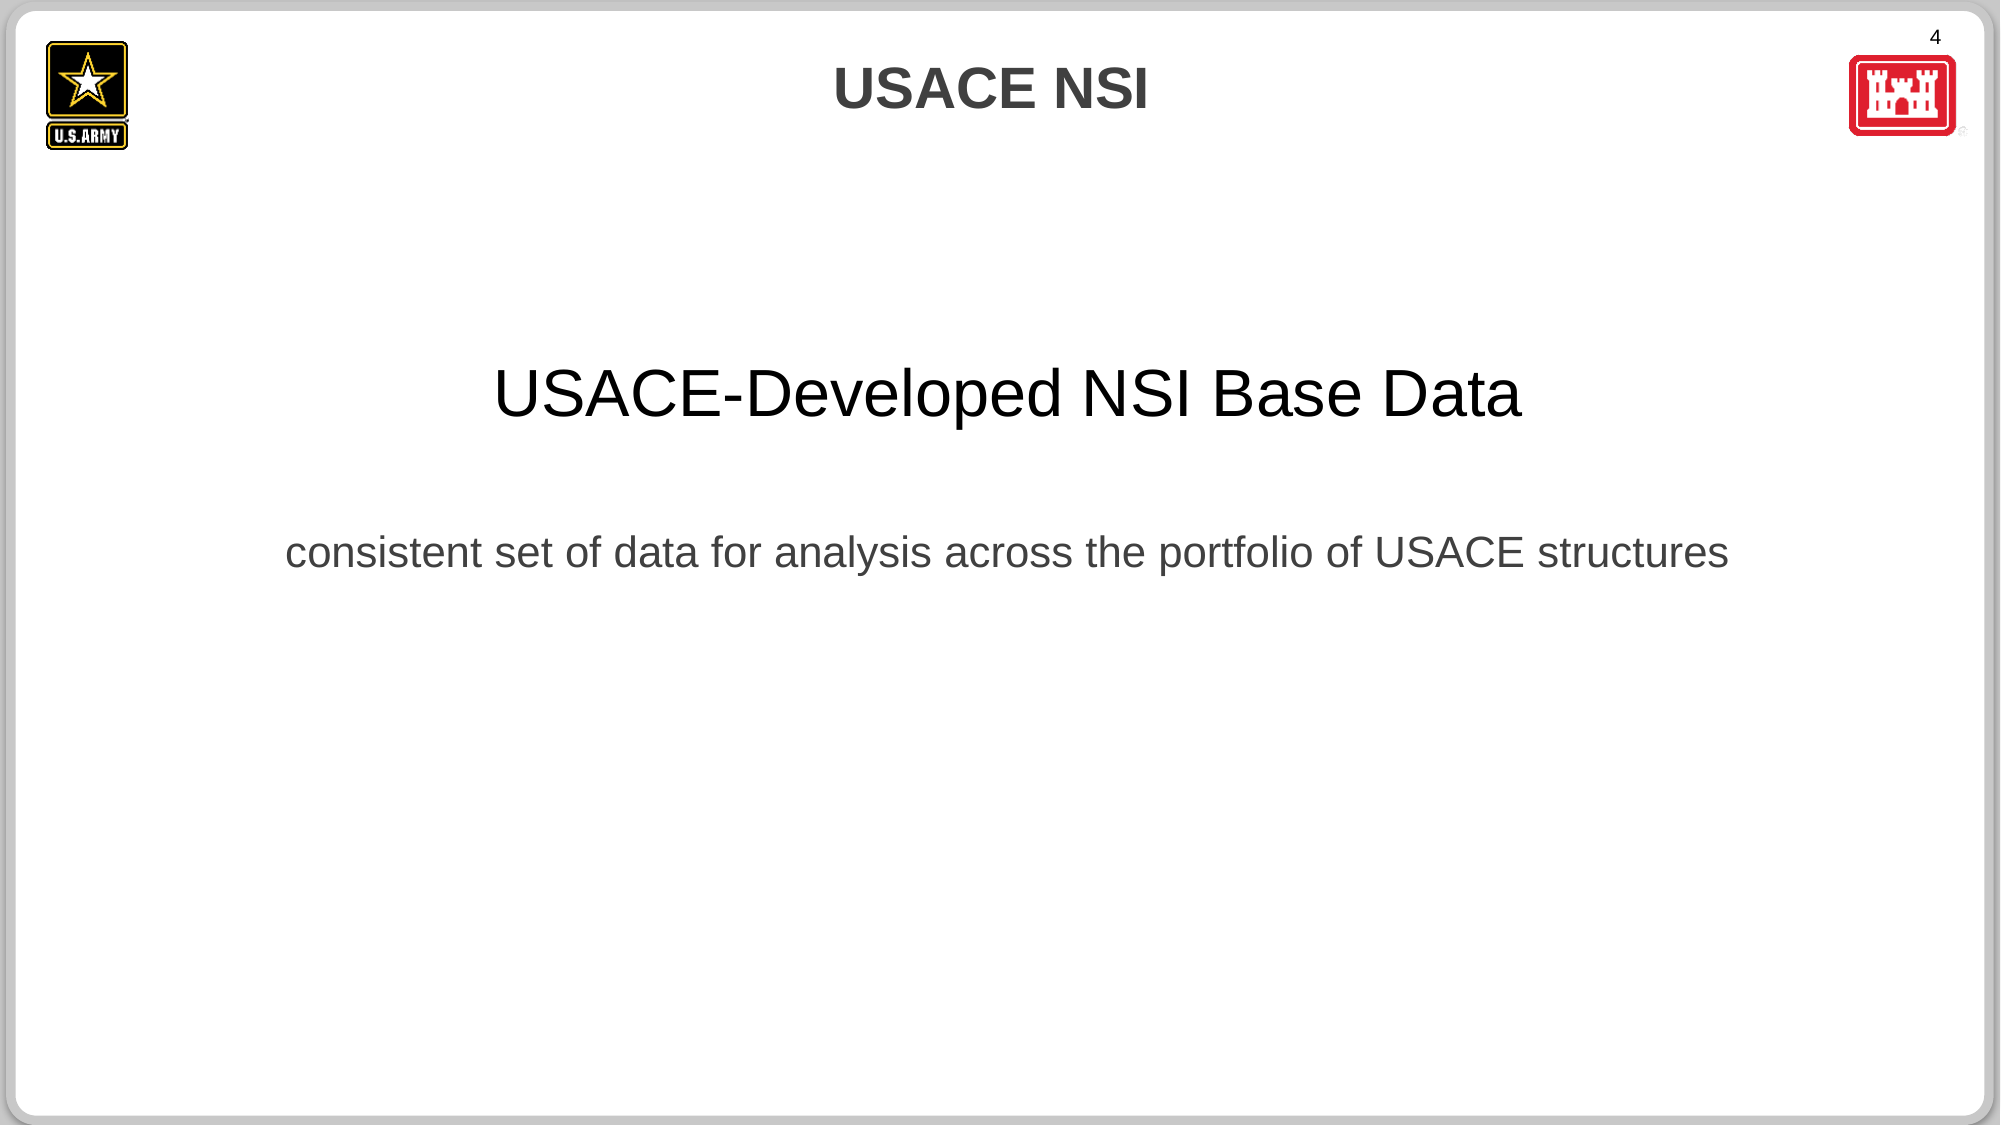

# USACE NSI
USACE-Developed NSI Base Data

consistent set of data for analysis across the portfolio of USACE structures